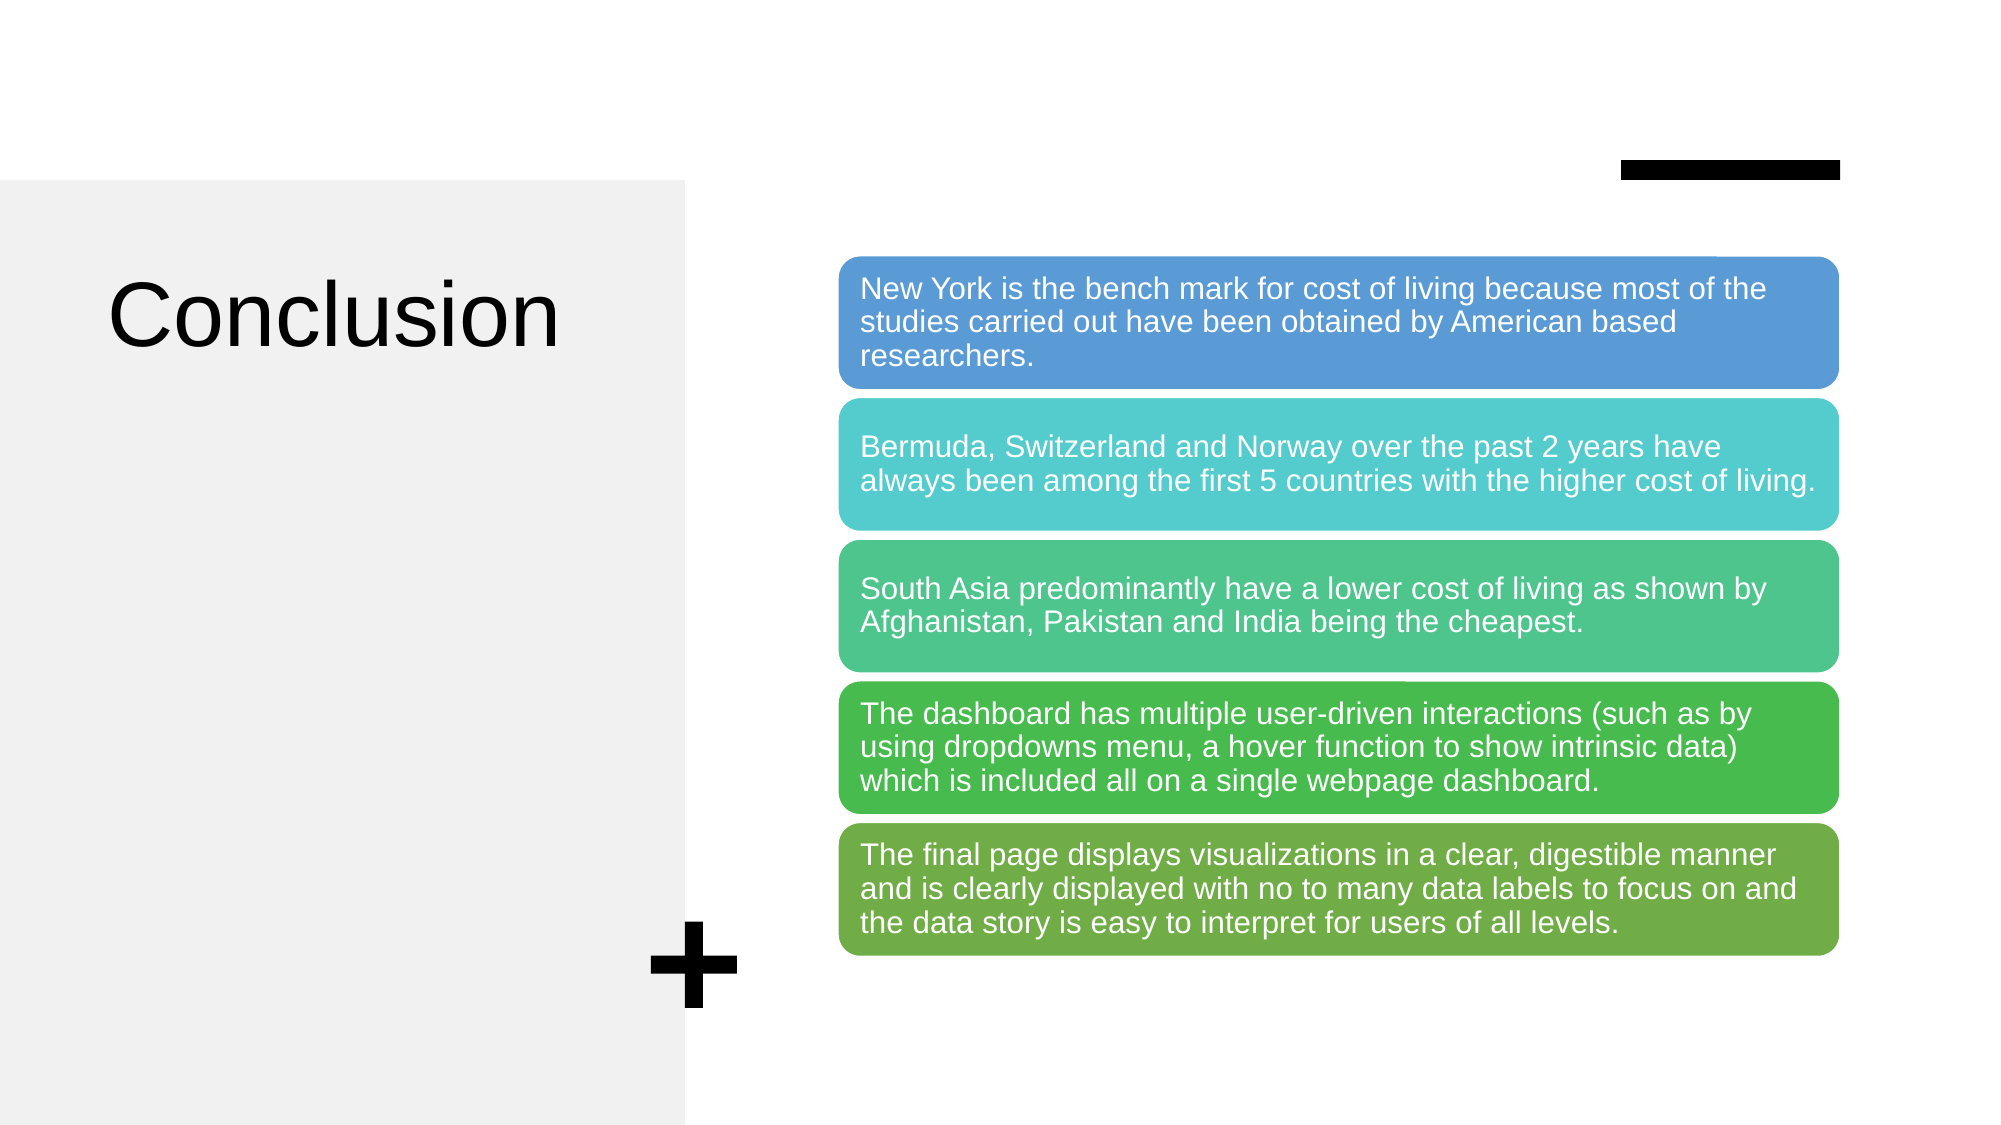

# Conclusion
New York is the bench mark for cost of living because most of the studies carried out have been obtained by American based researchers.
Bermuda, Switzerland and Norway over the past 2 years have always been among the first 5 countries with the higher cost of living.
South Asia predominantly have a lower cost of living as shown by Afghanistan, Pakistan and India being the cheapest.
The dashboard has multiple user-driven interactions (such as by using dropdowns menu, a hover function to show intrinsic data) which is included all on a single webpage dashboard.
The final page displays visualizations in a clear, digestible manner and is clearly displayed with no to many data labels to focus on and the data story is easy to interpret for users of all levels.